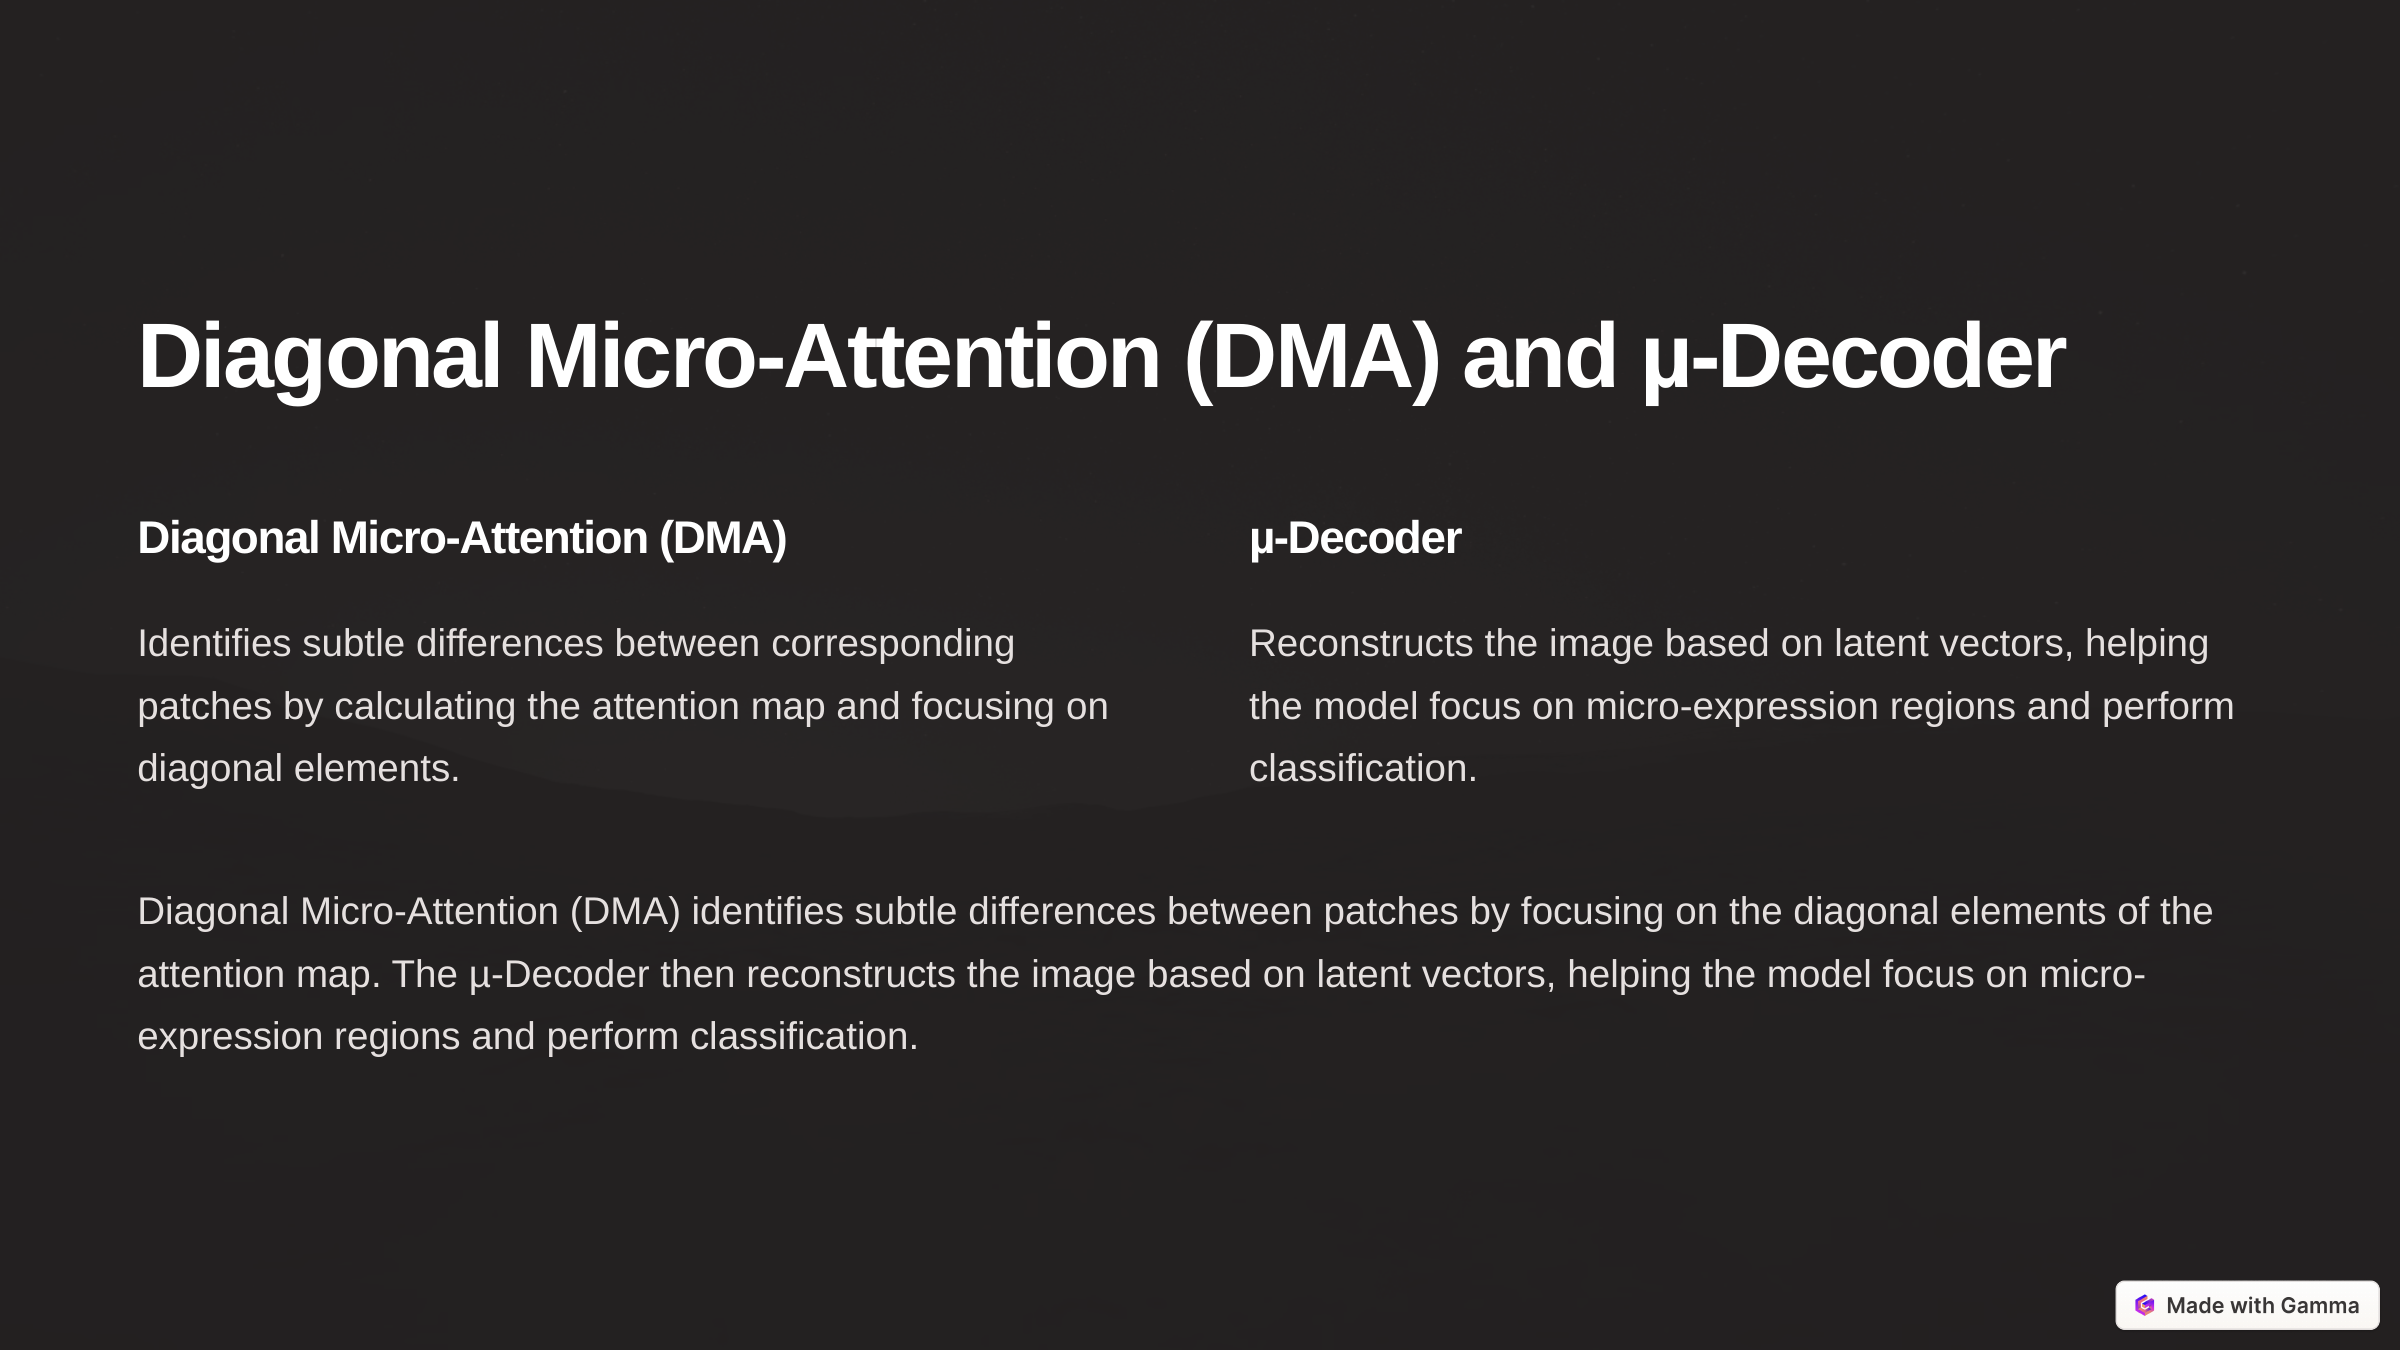

Diagonal Micro-Attention (DMA) and µ-Decoder
Diagonal Micro-Attention (DMA)
µ-Decoder
Identifies subtle differences between corresponding patches by calculating the attention map and focusing on diagonal elements.
Reconstructs the image based on latent vectors, helping the model focus on micro-expression regions and perform classification.
Diagonal Micro-Attention (DMA) identifies subtle differences between patches by focusing on the diagonal elements of the attention map. The µ-Decoder then reconstructs the image based on latent vectors, helping the model focus on micro-expression regions and perform classification.